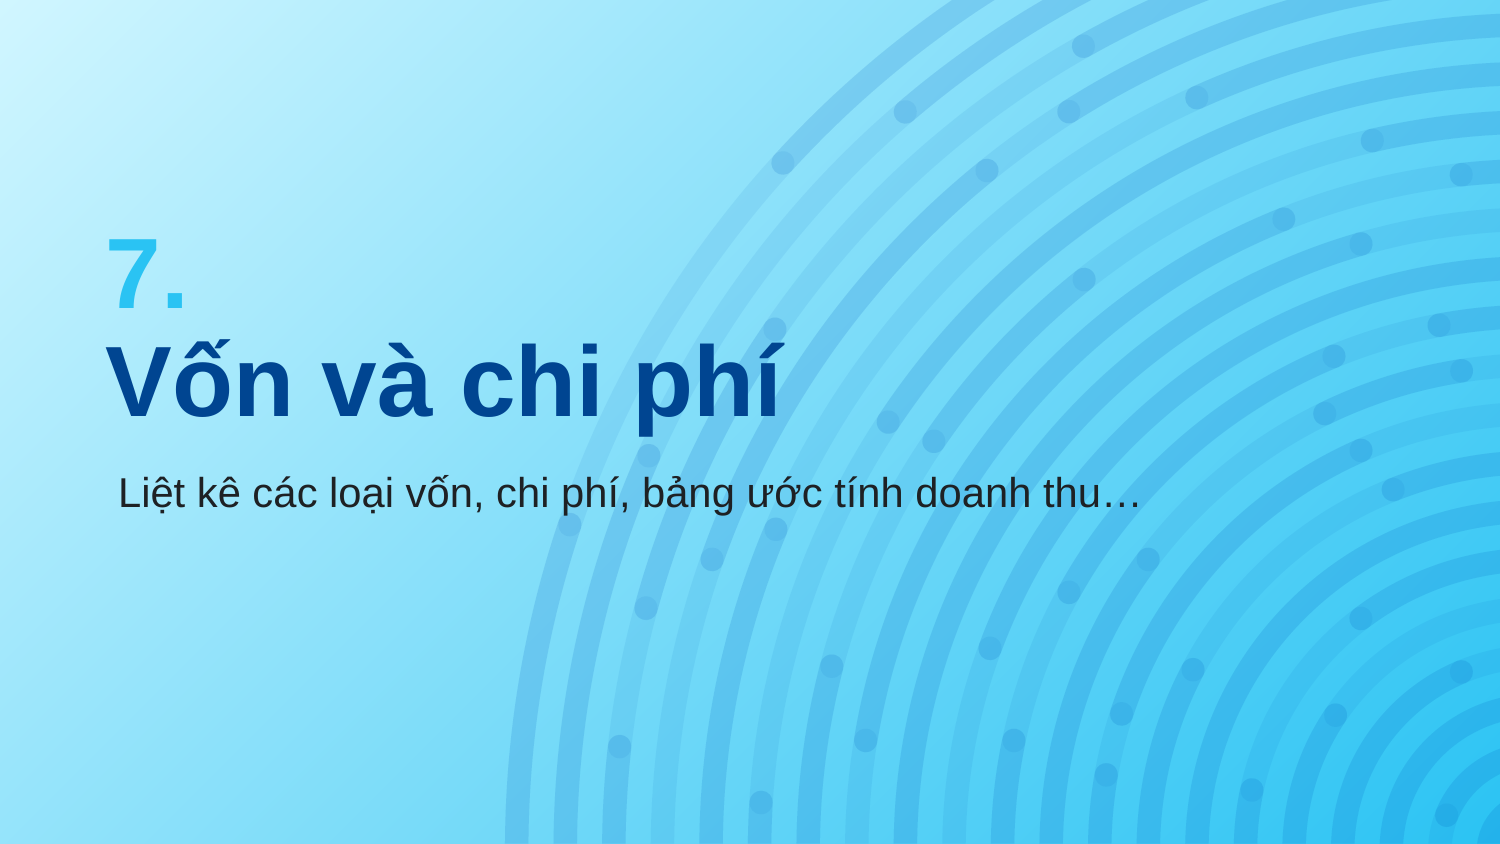

# 7. Vốn và chi phí
Liệt kê các loại vốn, chi phí, bảng ước tính doanh thu…